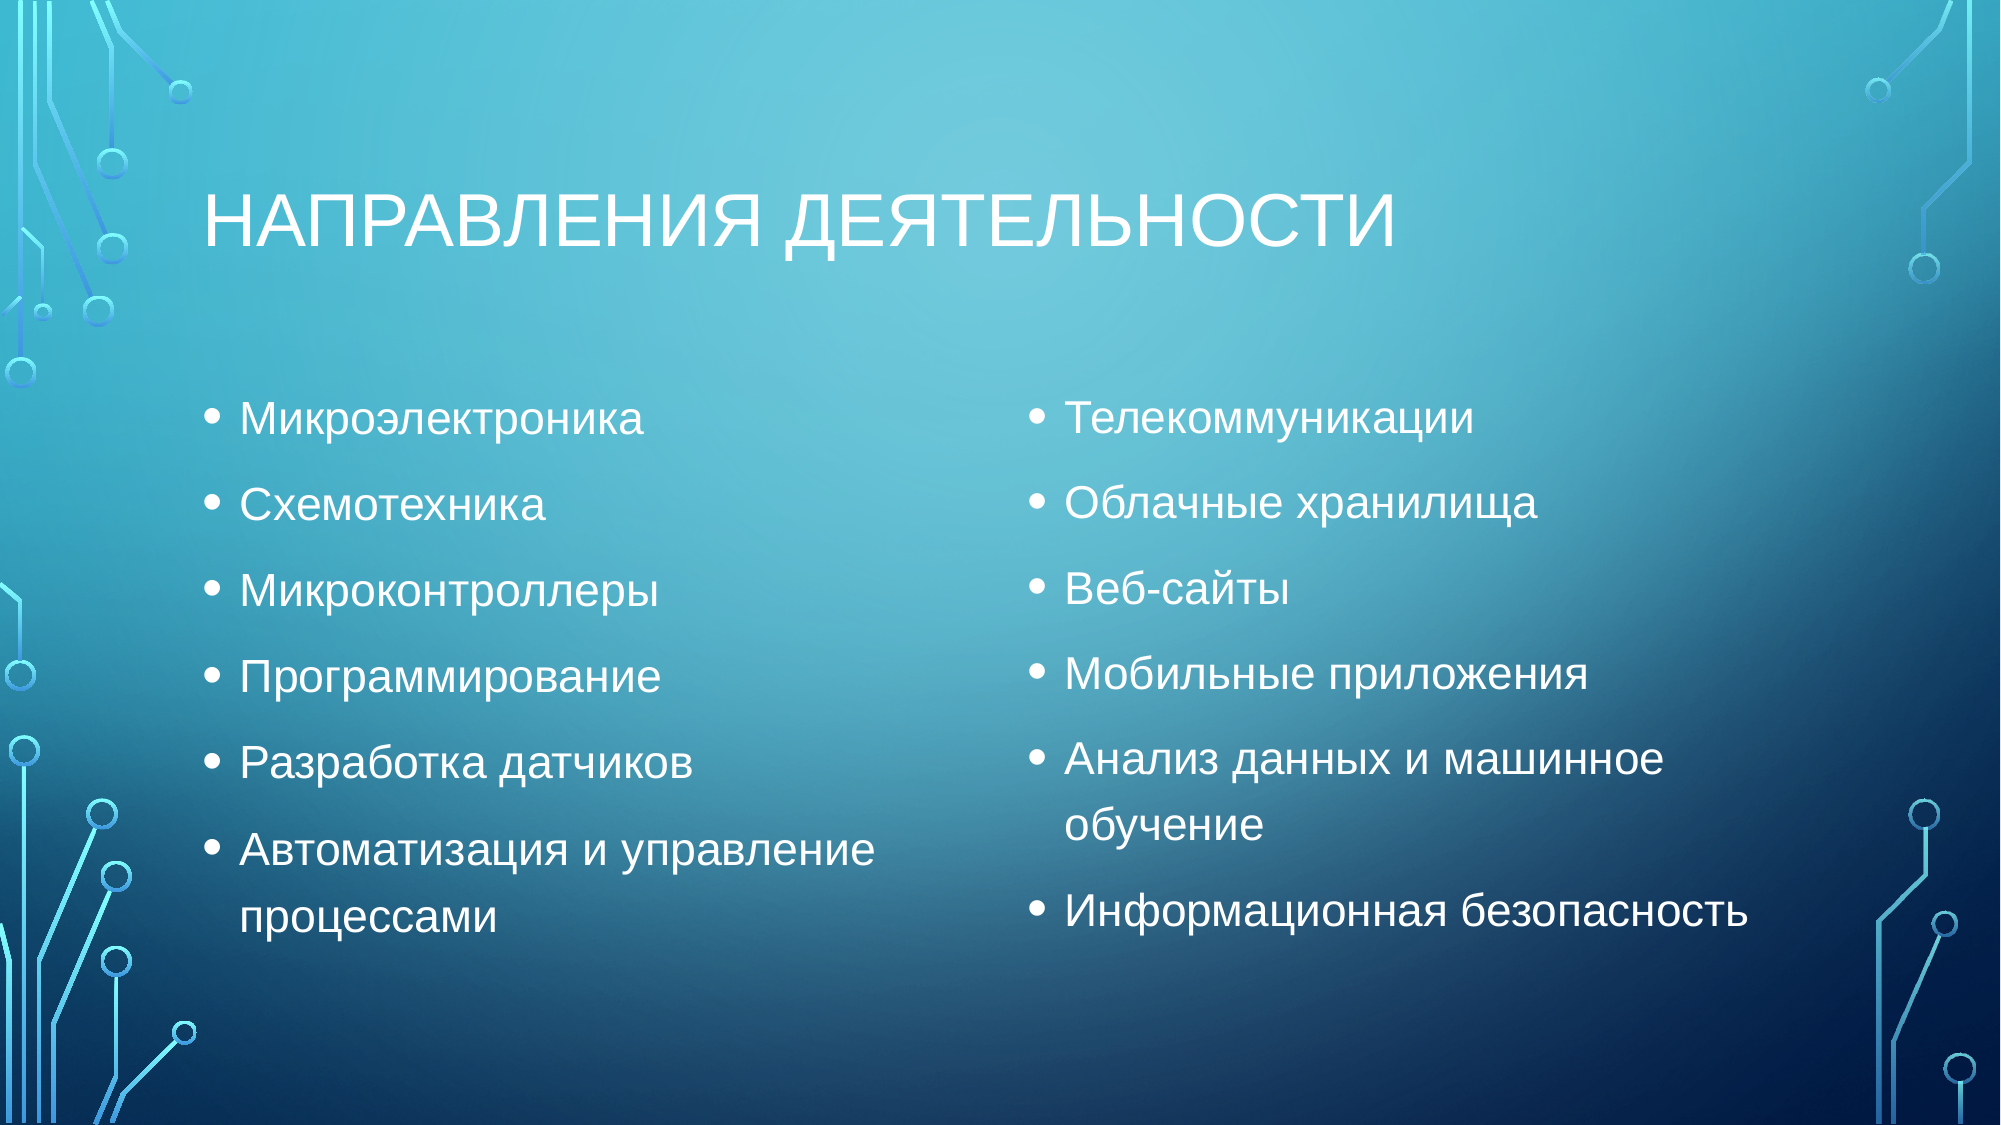

# Направления деятельности
Микроэлектроника
Схемотехника
Микроконтроллеры
Программирование
Разработка датчиков
Автоматизация и управление процессами
Телекоммуникации
Облачные хранилища
Веб-сайты
Мобильные приложения
Анализ данных и машинное обучение
Информационная безопасность